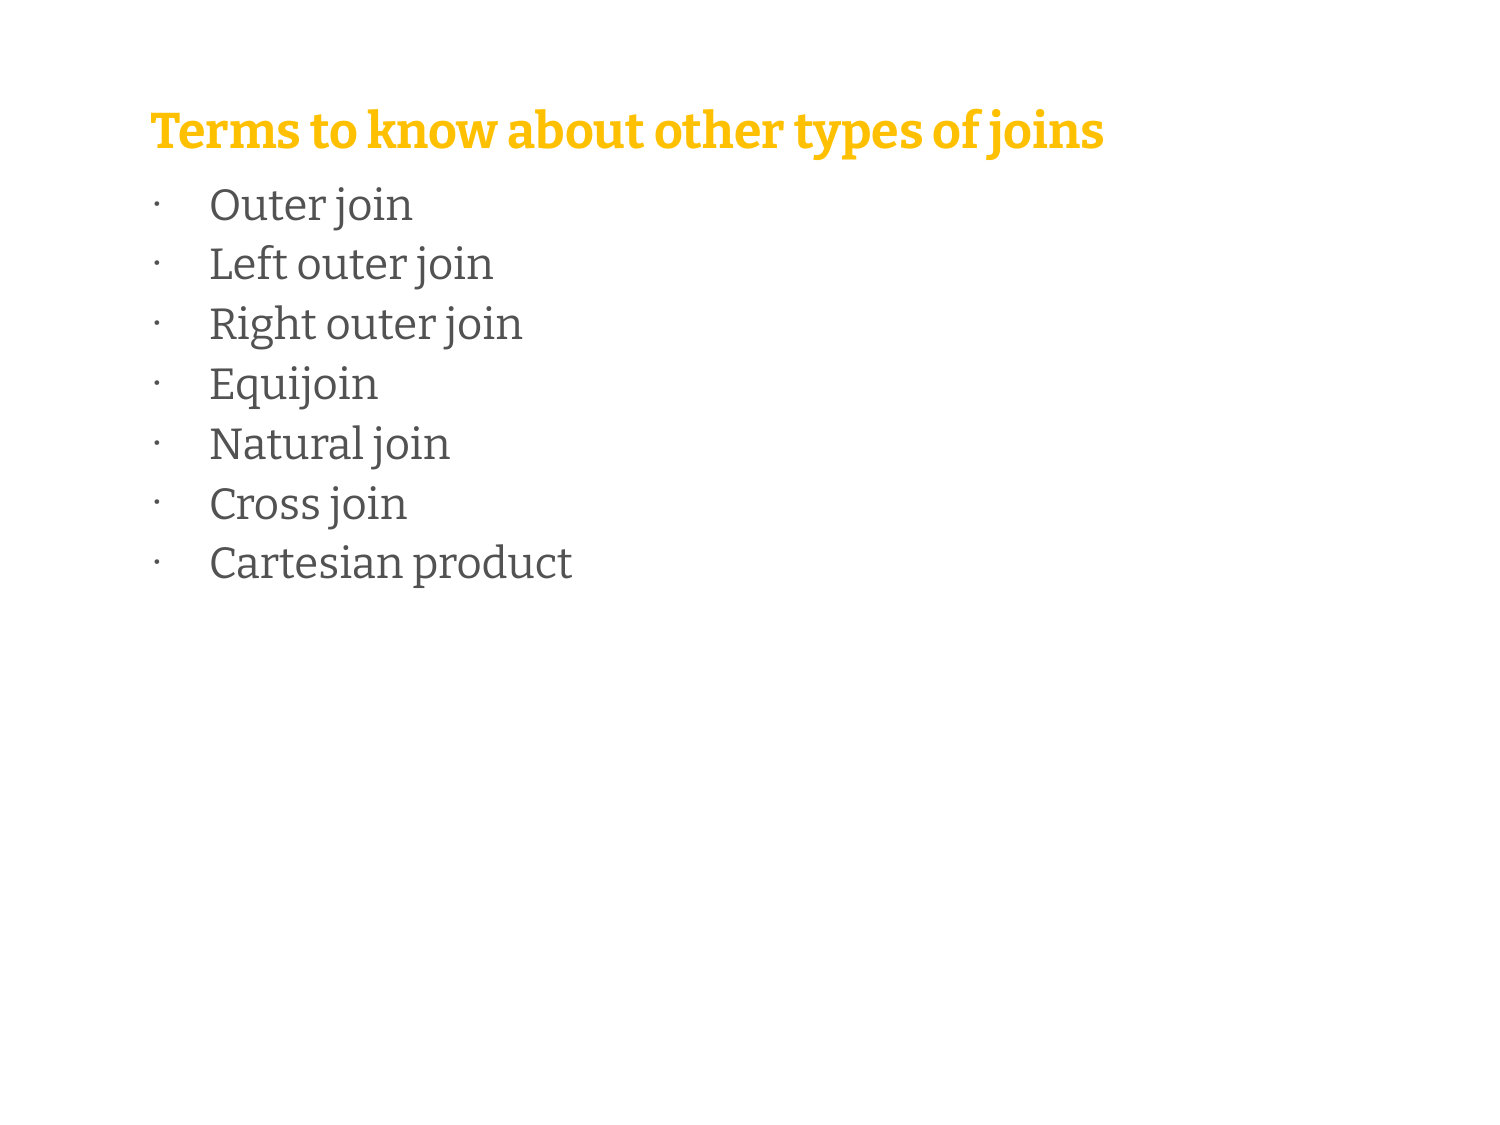

# Terms to know about other types of joins
Outer join
Left outer join
Right outer join
Equijoin
Natural join
Cross join
Cartesian product